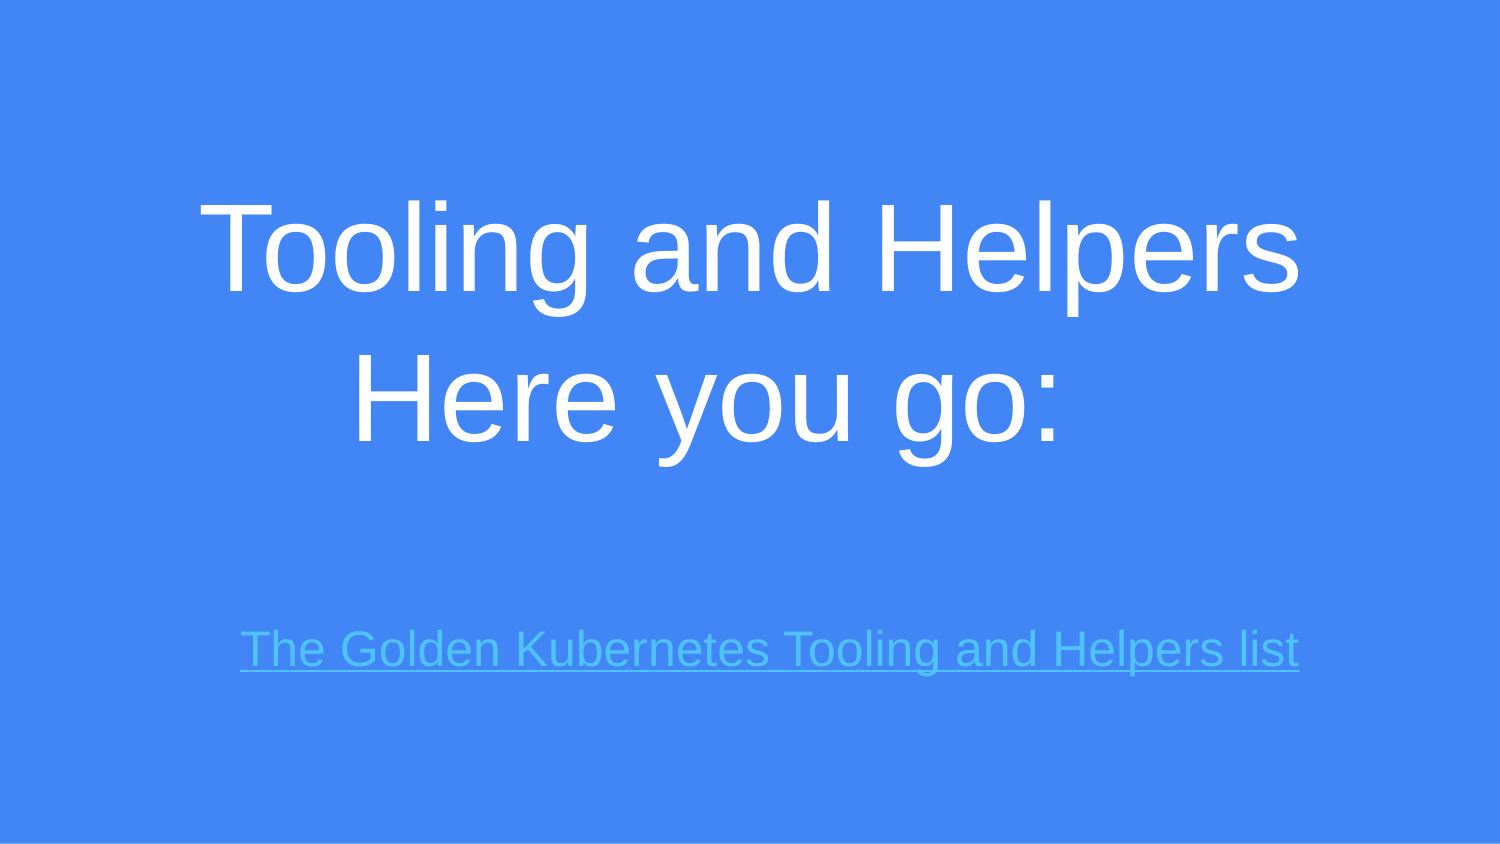

Tooling and Helpers
 Here you go:
The Golden Kubernetes Tooling and Helpers list